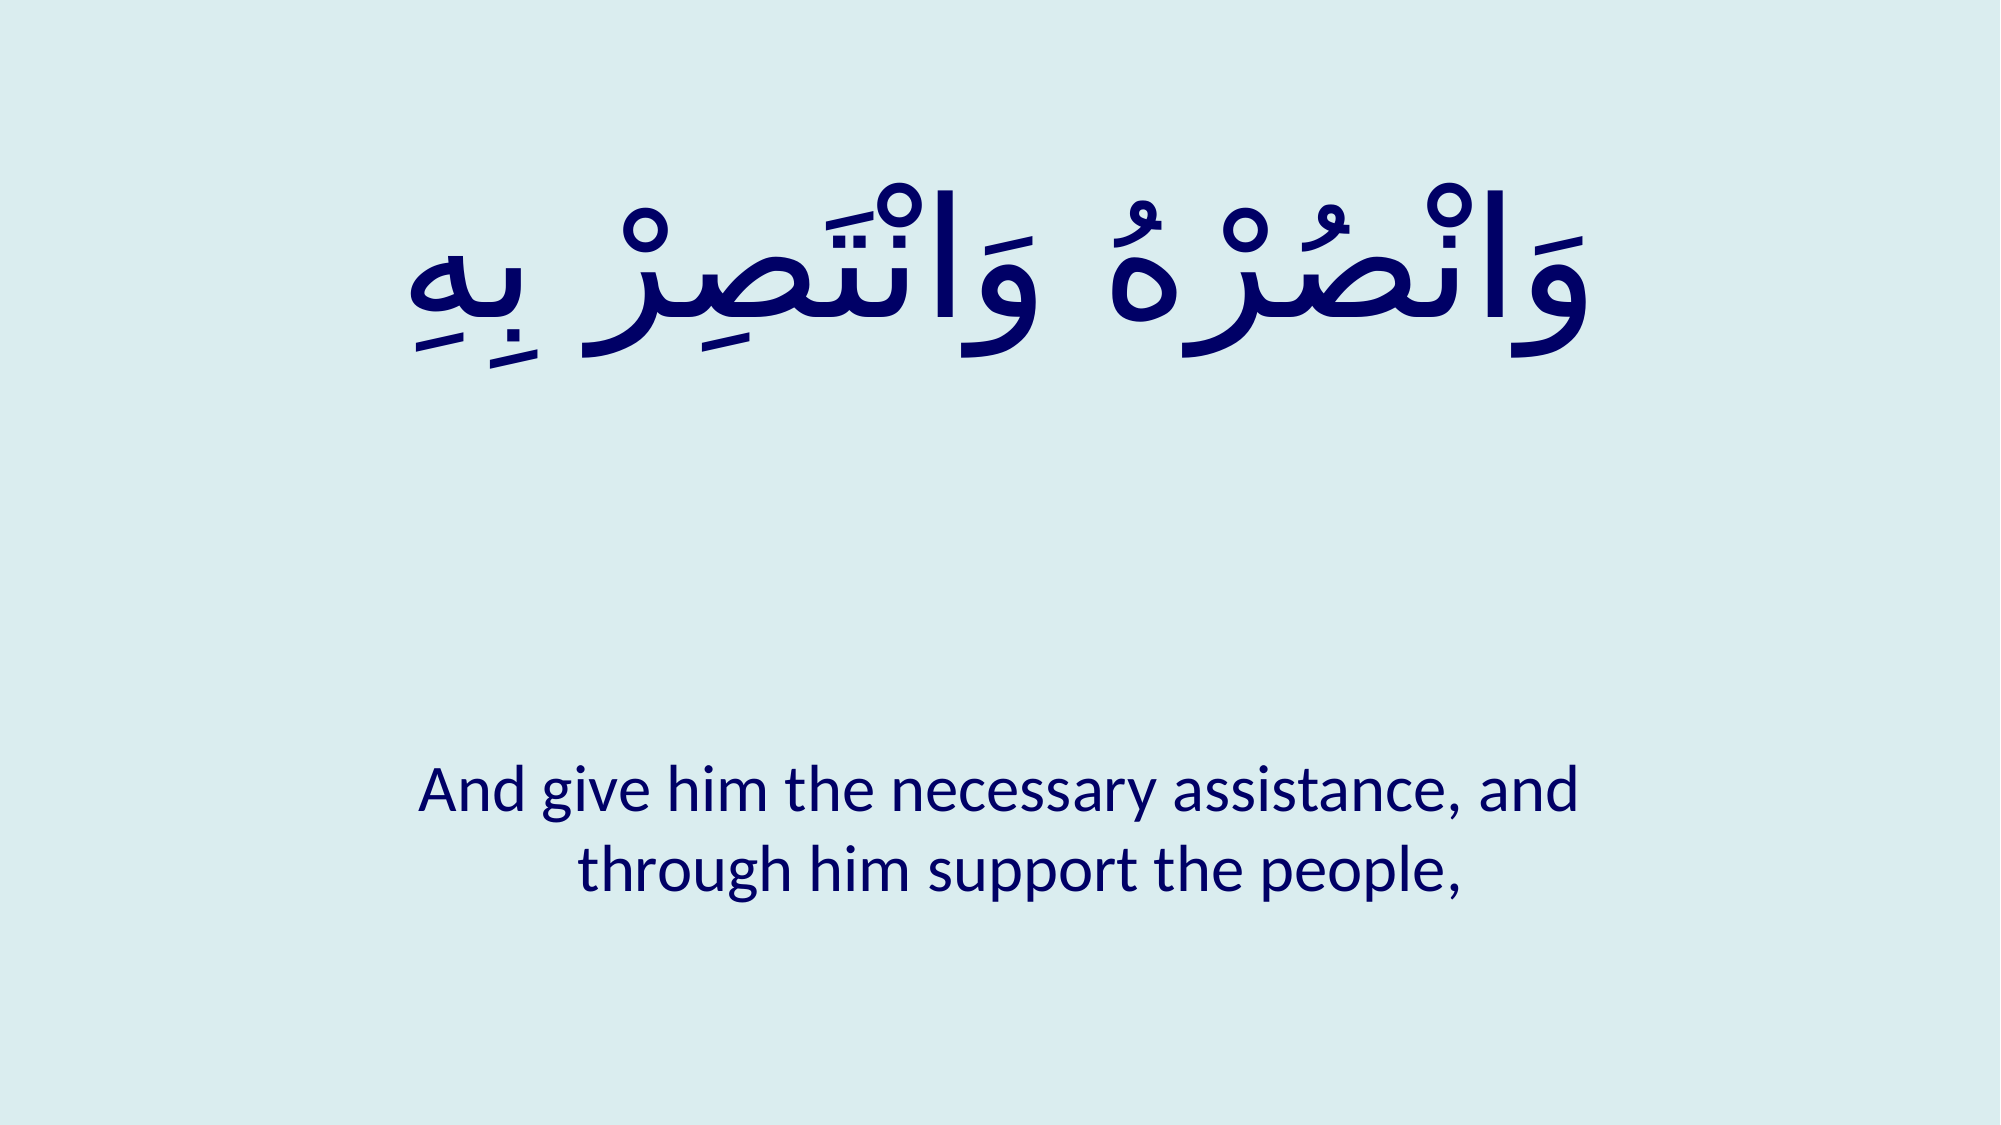

# وَانْصُرْهُ وَانْتَصِرْ بِهِ
And give him the necessary assistance, and through him support the people,